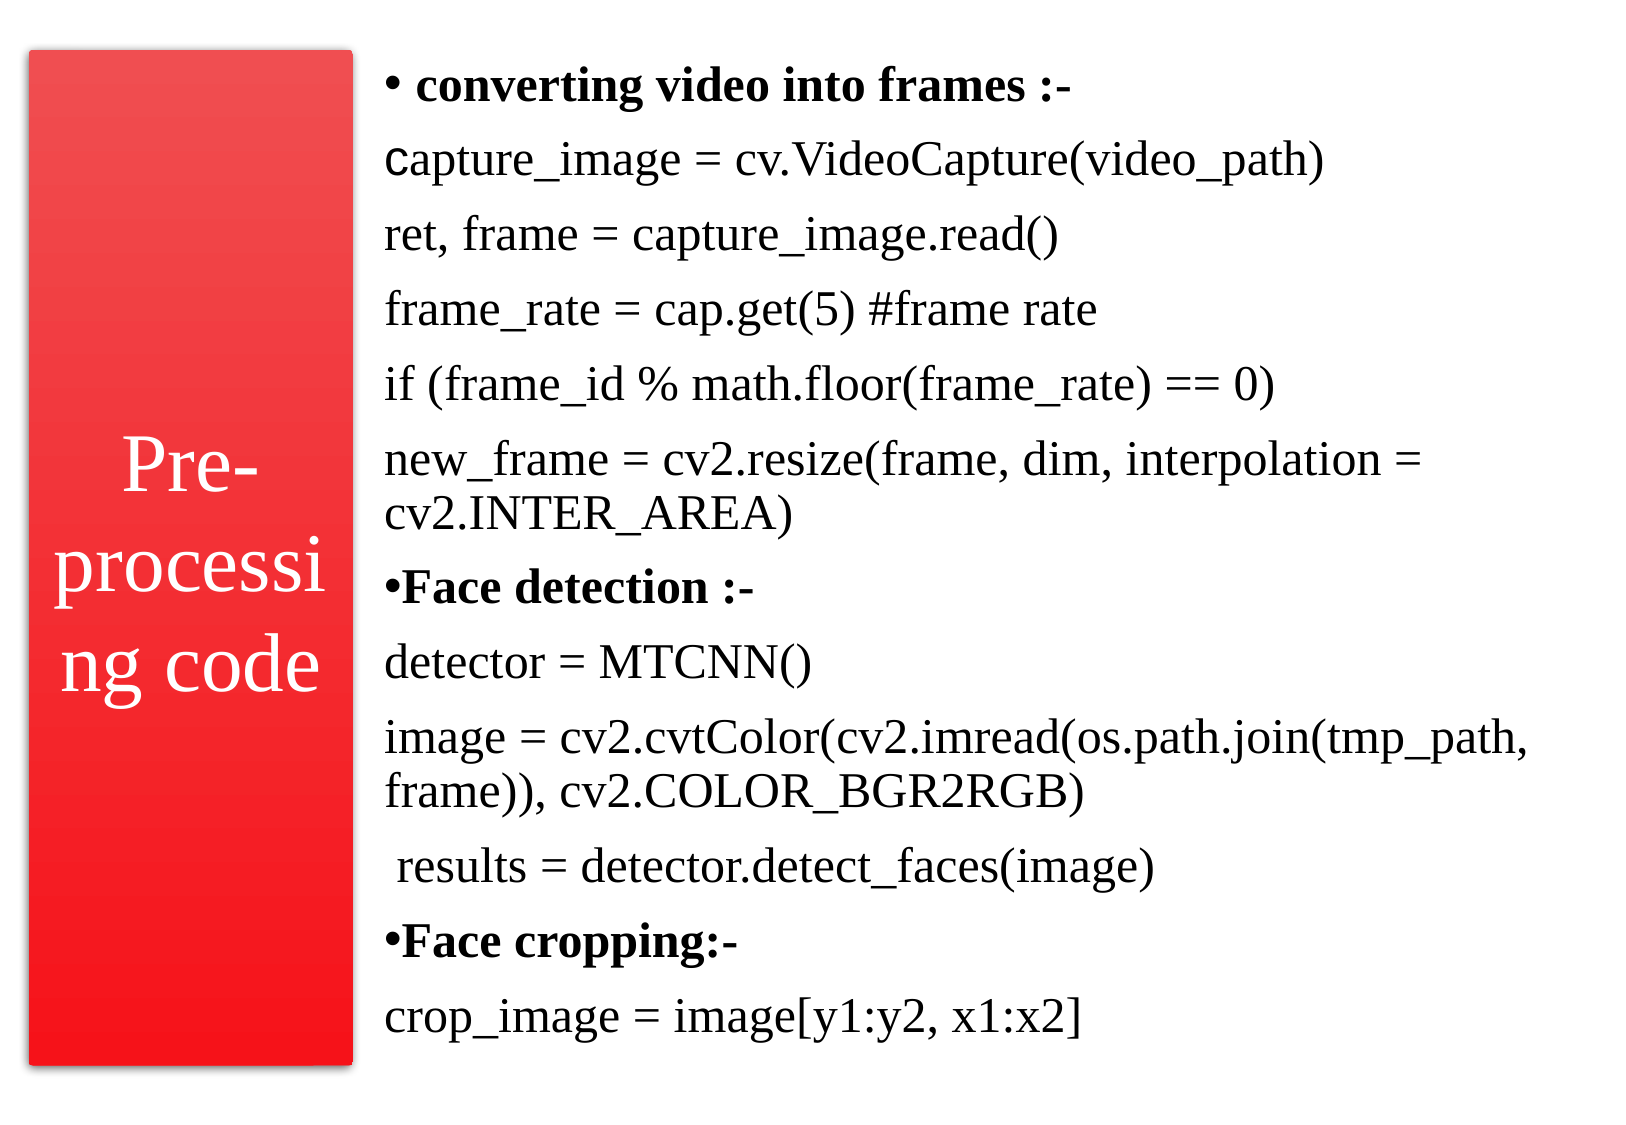

Pre-processing code
 converting video into frames :-
capture_image = cv.VideoCapture(video_path)
ret, frame = capture_image.read()
frame_rate = cap.get(5) #frame rate
if (frame_id % math.floor(frame_rate) == 0)
new_frame = cv2.resize(frame, dim, interpolation = cv2.INTER_AREA)
Face detection :-
detector = MTCNN()
image = cv2.cvtColor(cv2.imread(os.path.join(tmp_path, frame)), cv2.COLOR_BGR2RGB)
 results = detector.detect_faces(image)
Face cropping:-
crop_image = image[y1:y2, x1:x2]